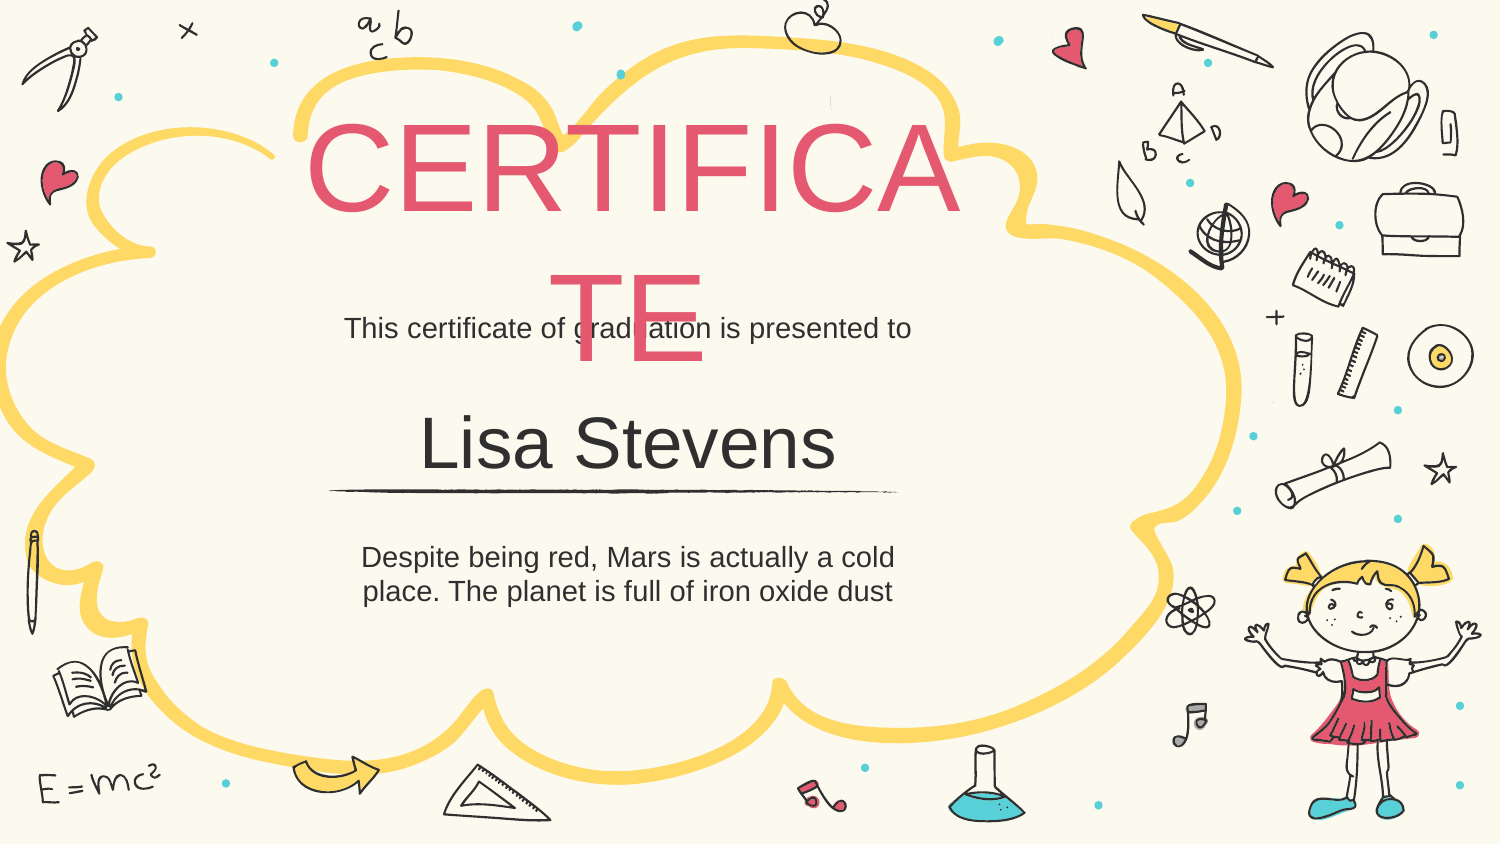

# CERTIFICATE

This certificate of graduation is presented to
Lisa Stevens

Despite being red, Mars is actually a cold place. The planet is full of iron oxide dust